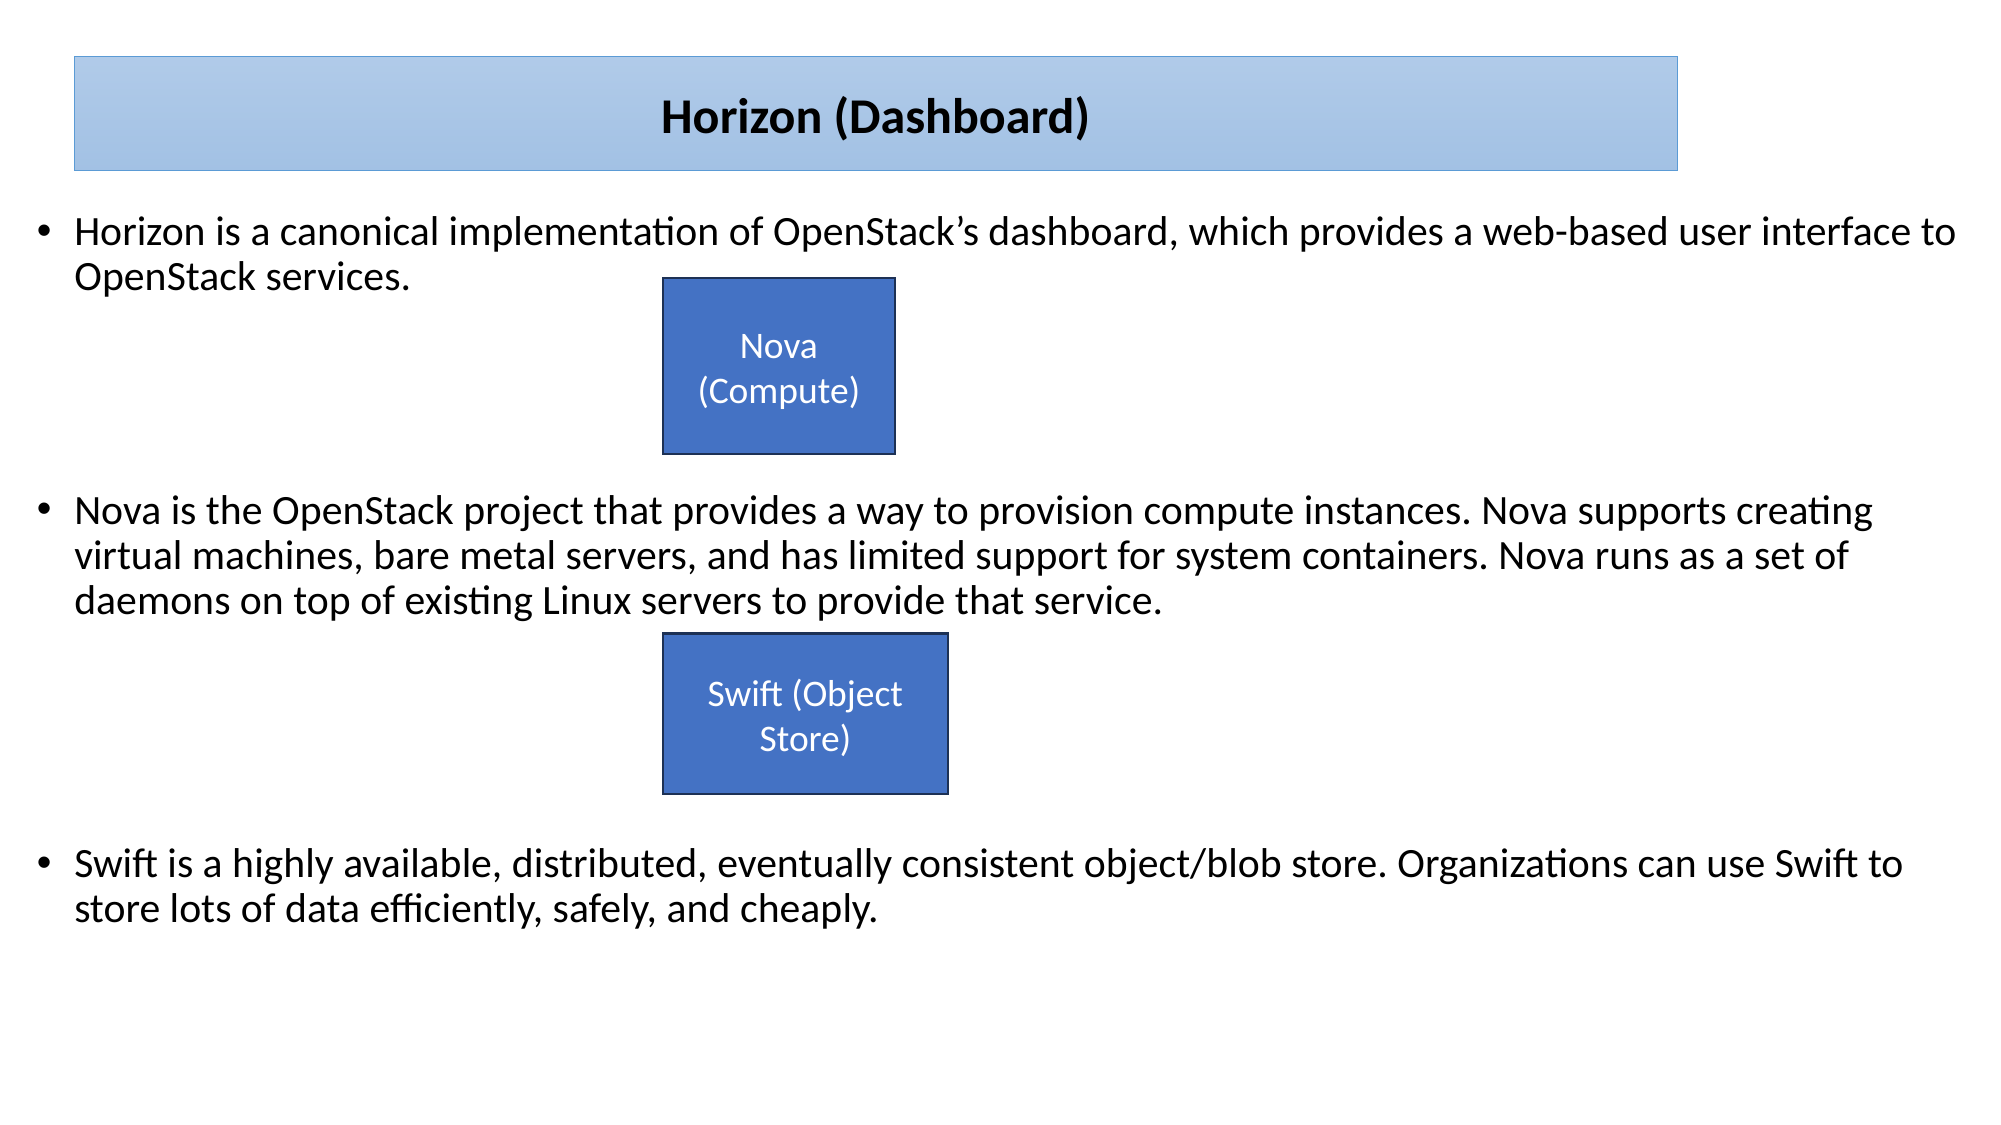

Horizon is a canonical implementation of OpenStack’s dashboard, which provides a web-based user interface to OpenStack services.

Nova is the OpenStack project that provides a way to provision compute instances. Nova supports creating virtual machines, bare metal servers, and has limited support for system containers. Nova runs as a set of daemons on top of existing Linux servers to provide that service.

Swift is a highly available, distributed, eventually consistent object/blob store. Organizations can use Swift to store lots of data efficiently, safely, and cheaply.

Horizon (Dashboard)
Nova (Compute)
Swift (Object Store)